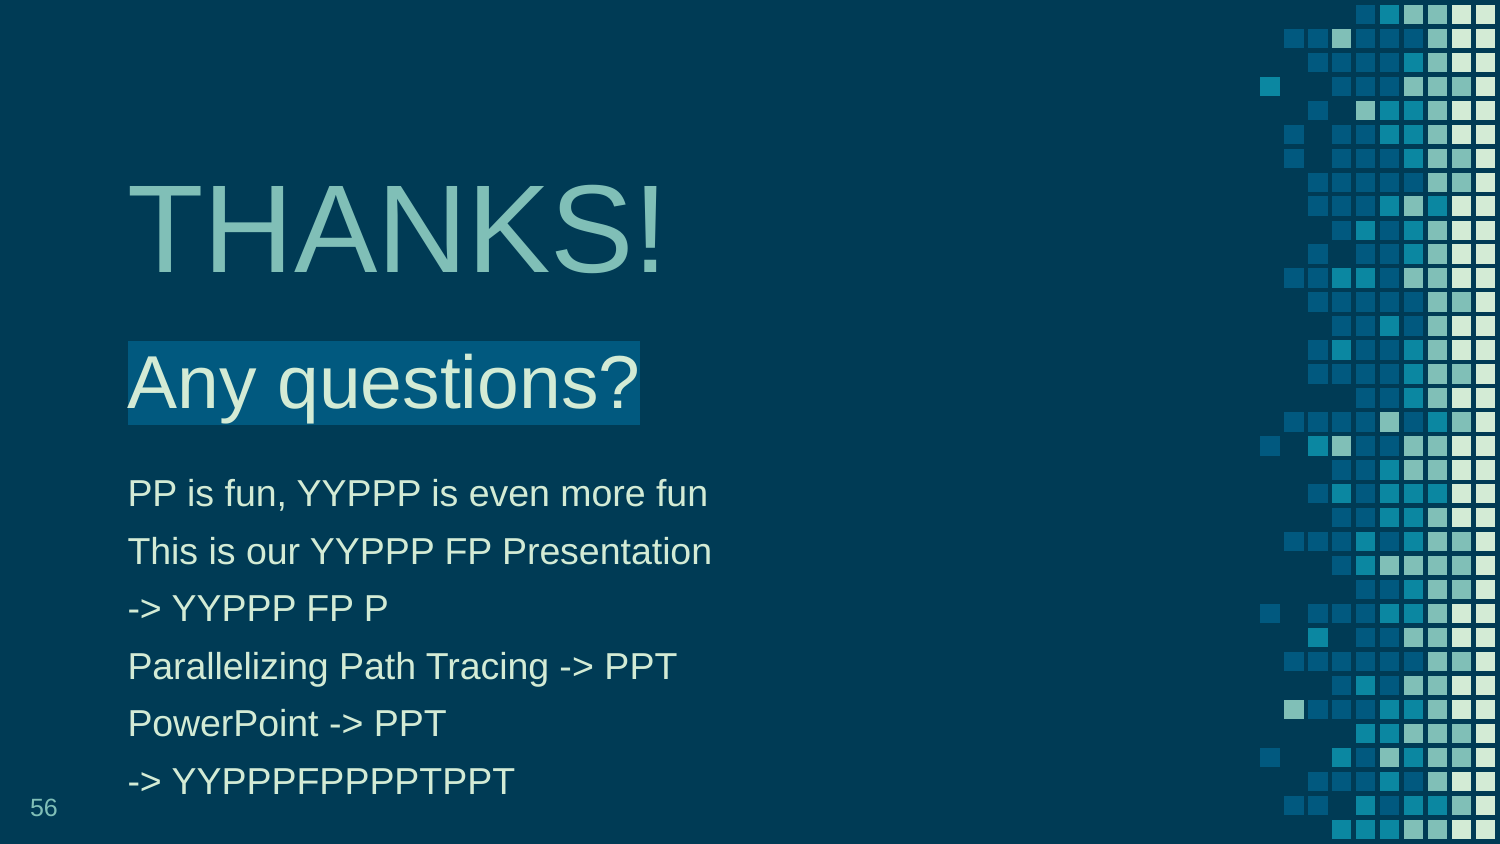

THANKS!
Any questions?
PP is fun, YYPPP is even more fun
This is our YYPPP FP Presentation
-> YYPPP FP P
Parallelizing Path Tracing -> PPT
PowerPoint -> PPT
-> YYPPPFPPPPTPPT
56